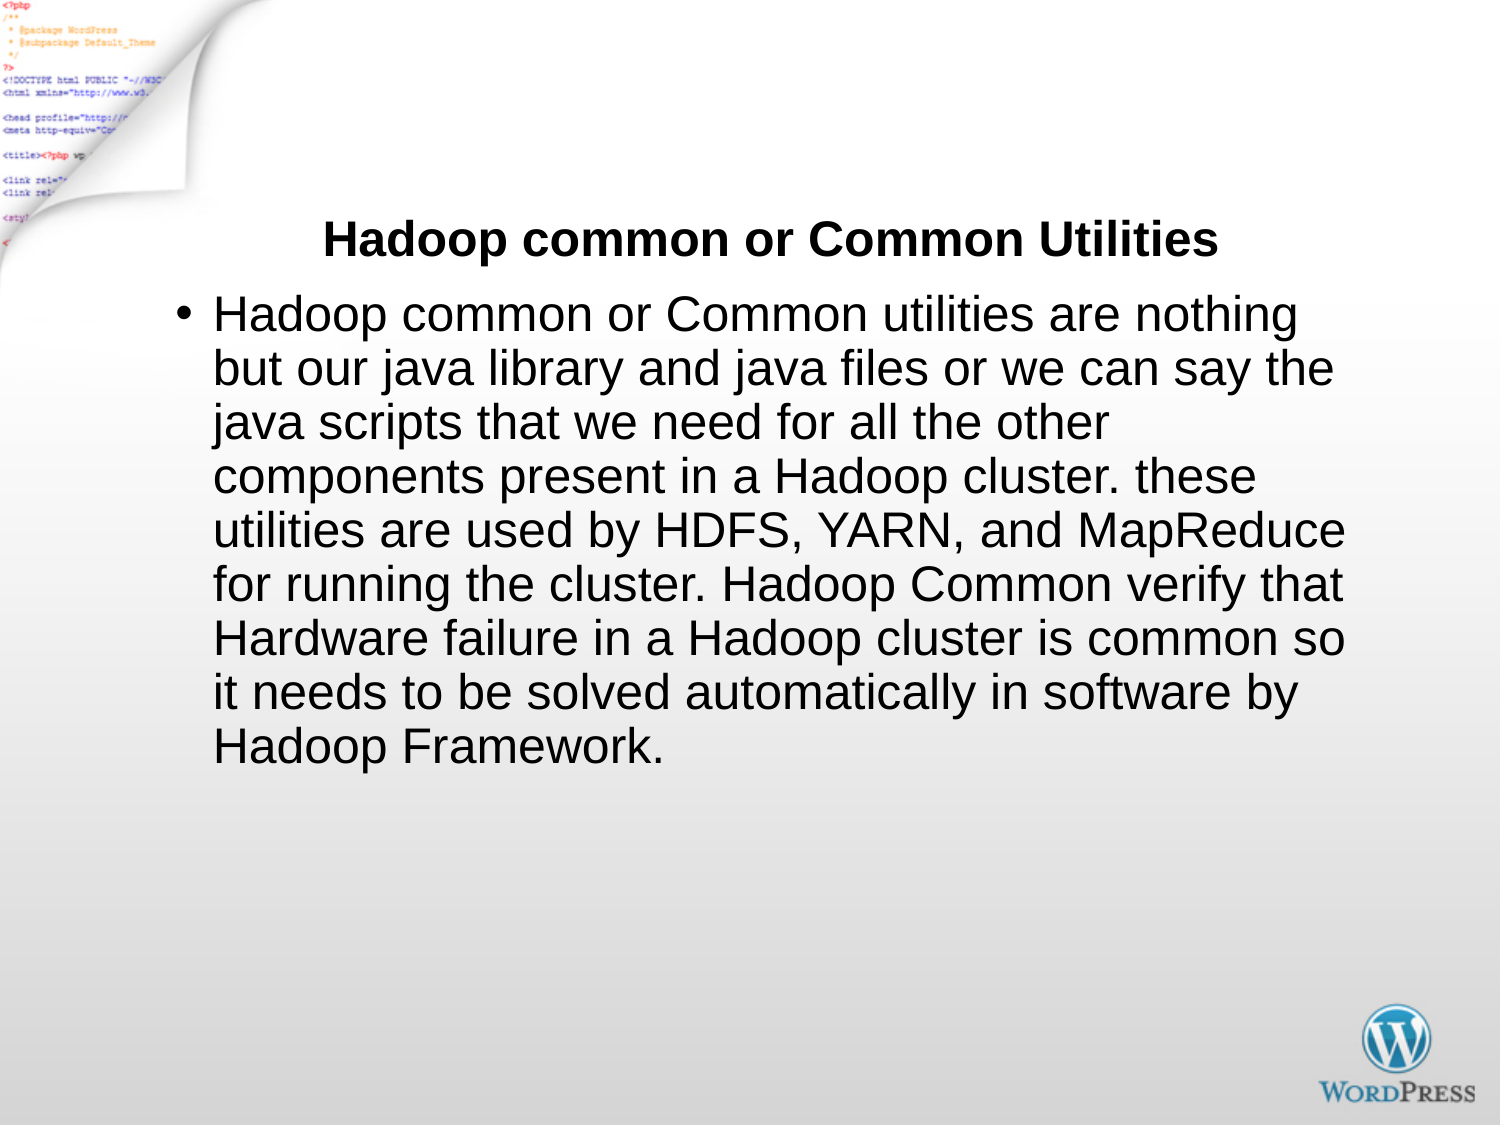

# Hadoop common or Common Utilities
Hadoop common or Common utilities are nothing but our java library and java files or we can say the java scripts that we need for all the other components present in a Hadoop cluster. these utilities are used by HDFS, YARN, and MapReduce for running the cluster. Hadoop Common verify that Hardware failure in a Hadoop cluster is common so it needs to be solved automatically in software by Hadoop Framework.